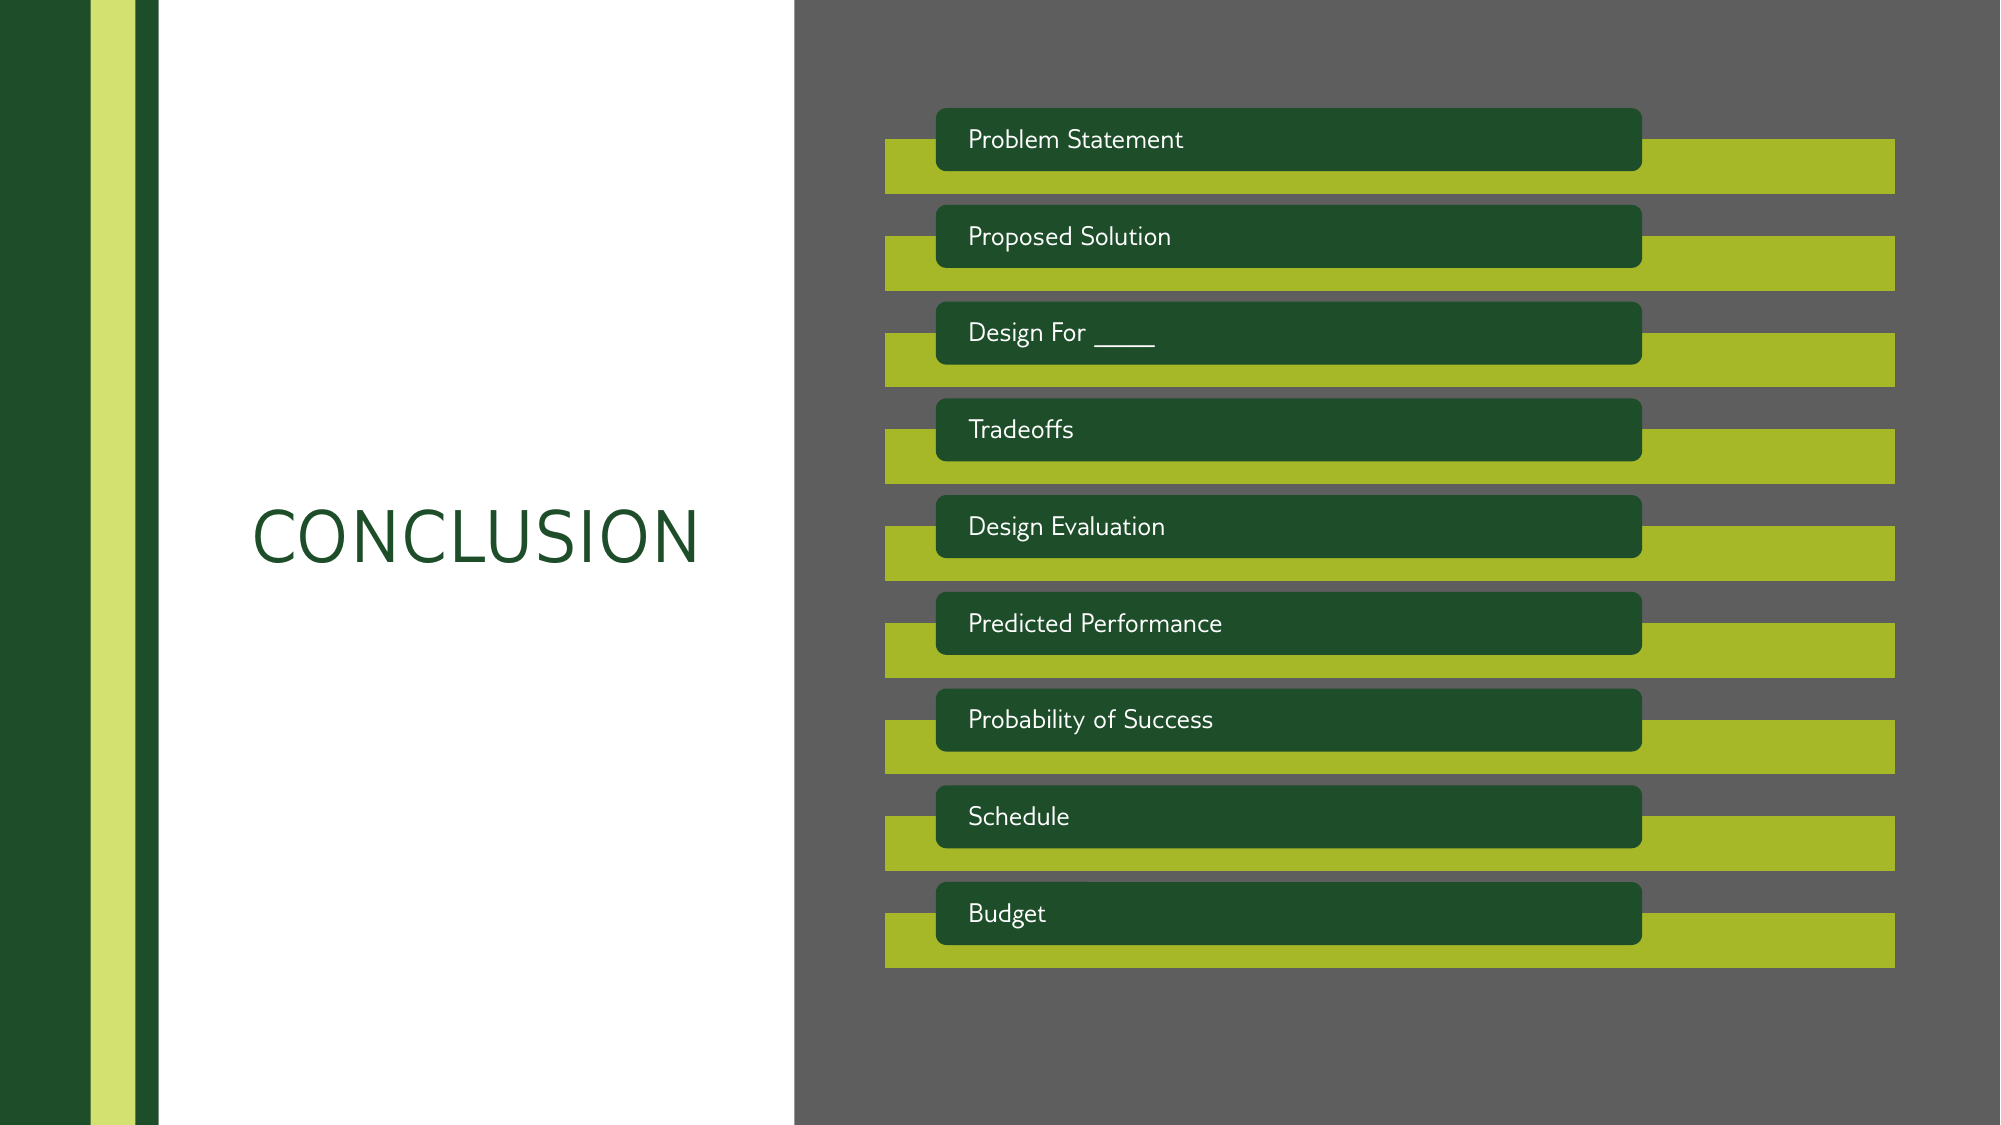

Problem Statement
Proposed Solution
Design For _____
Tradeoffs
Design Evaluation
Predicted Performance
Probability of Success
Schedule
Budget
# Conclusion